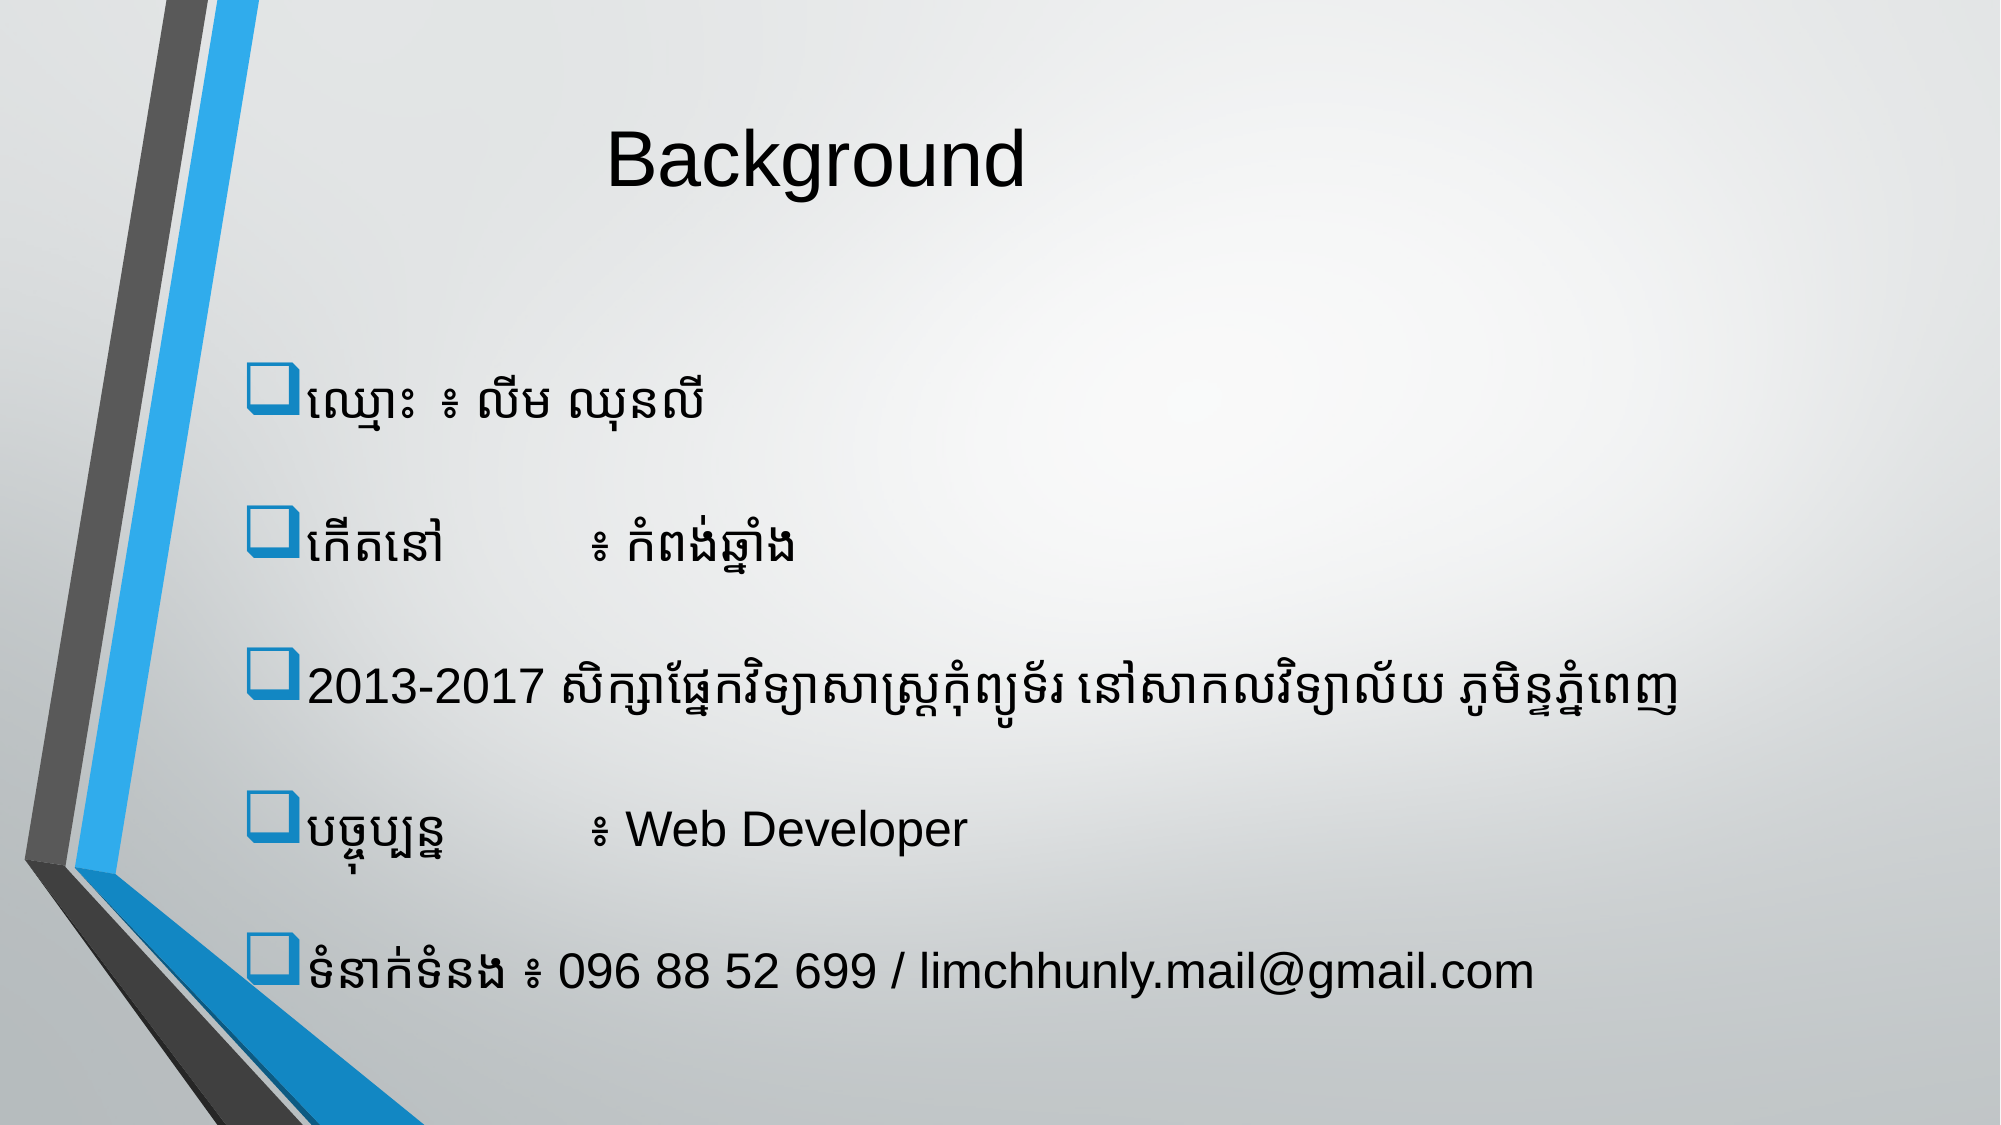

# Background
ឈ្មោះ	៖ លីម ឈុនលី
កើតនៅ	៖ កំពង់ឆ្នាំង
2013-2017 សិក្សាផ្នែកវិទ្យាសាស្រ្តកុំព្យូទ័រ នៅសាកលវិទ្យាល័យ ភូមិន្ទភ្នំពេញ
បច្ចុប្បន្ន	៖ Web Developer
ទំនាក់ទំនង ៖ 096 88 52 699 / limchhunly.mail@gmail.com